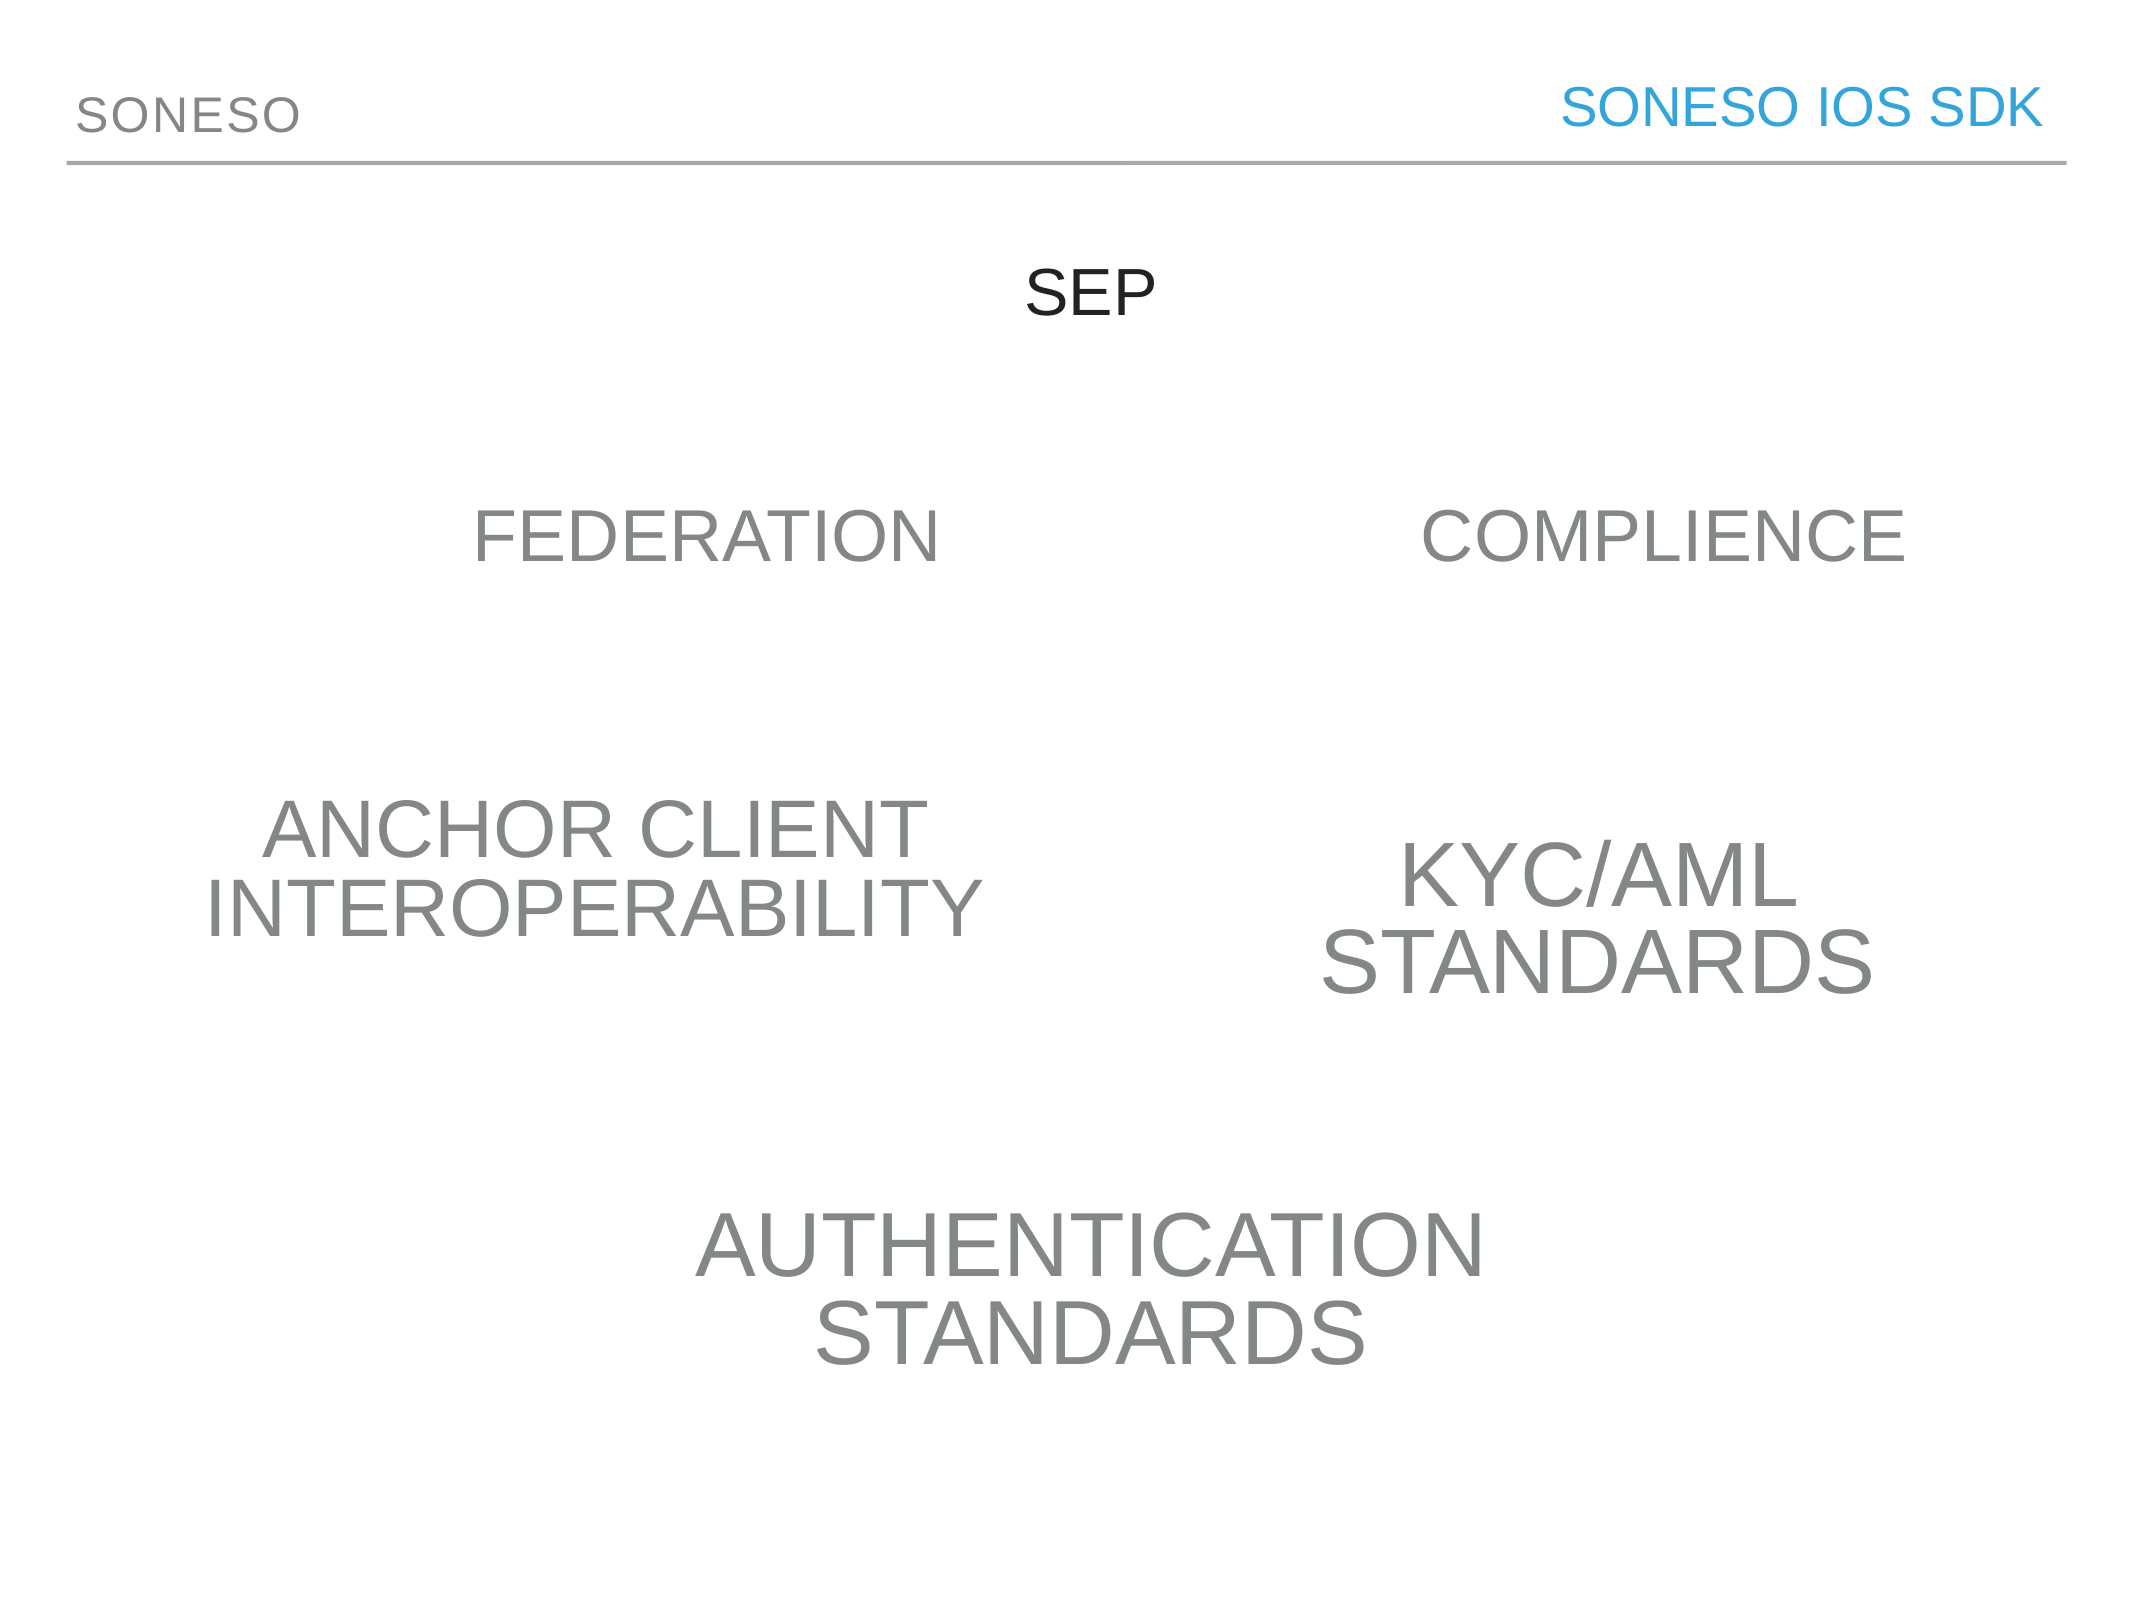

SONESO
SONESO IOS SDK
SEP
FEDERATION
COMPLIENCE
ANCHOR CLIENT Interoperability
KYC/AML Standards
AUTHENTICATION STANDARDS